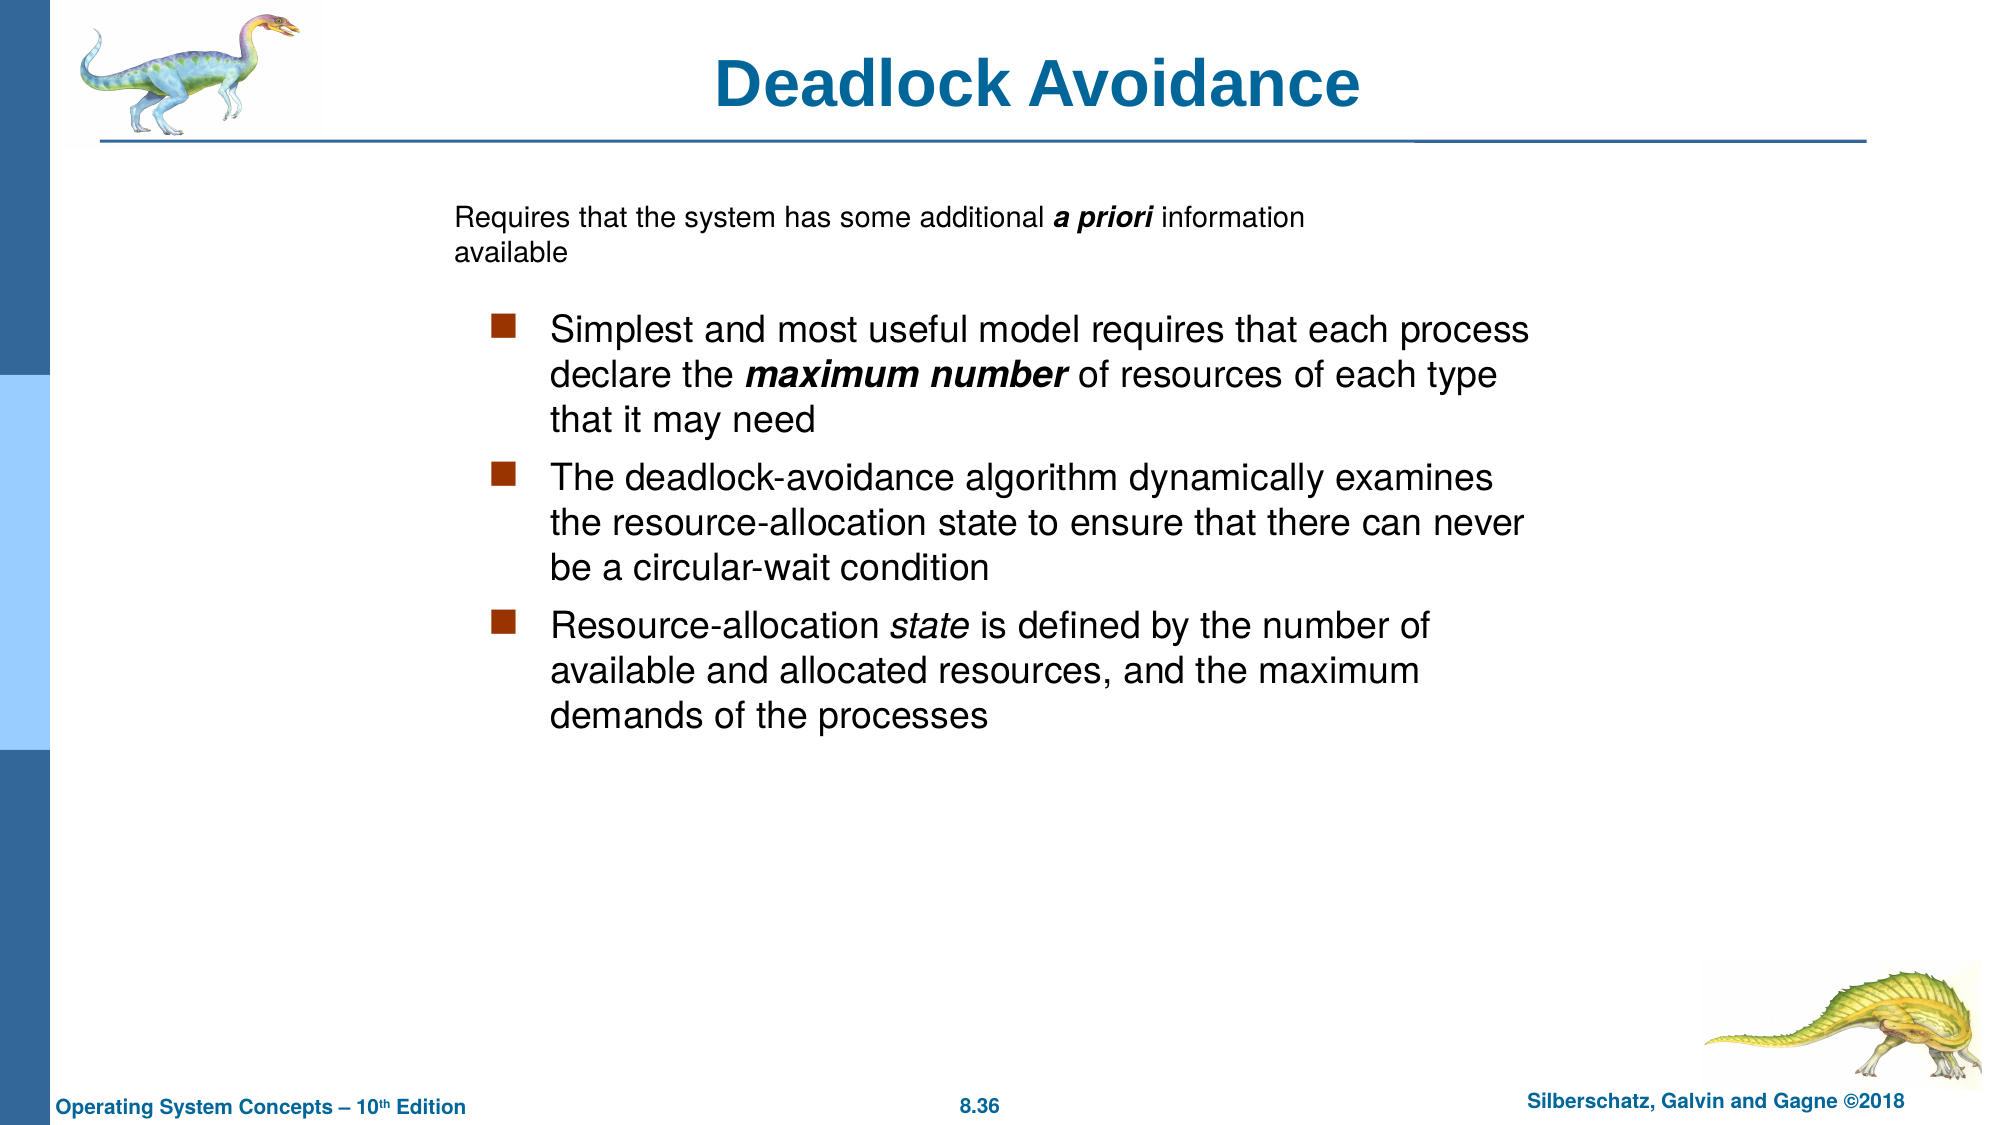

# Deadlock Avoidance
Requires that the system has some additional a priori information
available
Simplest and most useful model requires that each process declare the maximum number of resources of each type that it may need
The deadlock-avoidance algorithm dynamically examines the resource-allocation state to ensure that there can never be a circular-wait condition
Resource-allocation state is defined by the number of available and allocated resources, and the maximum demands of the processes